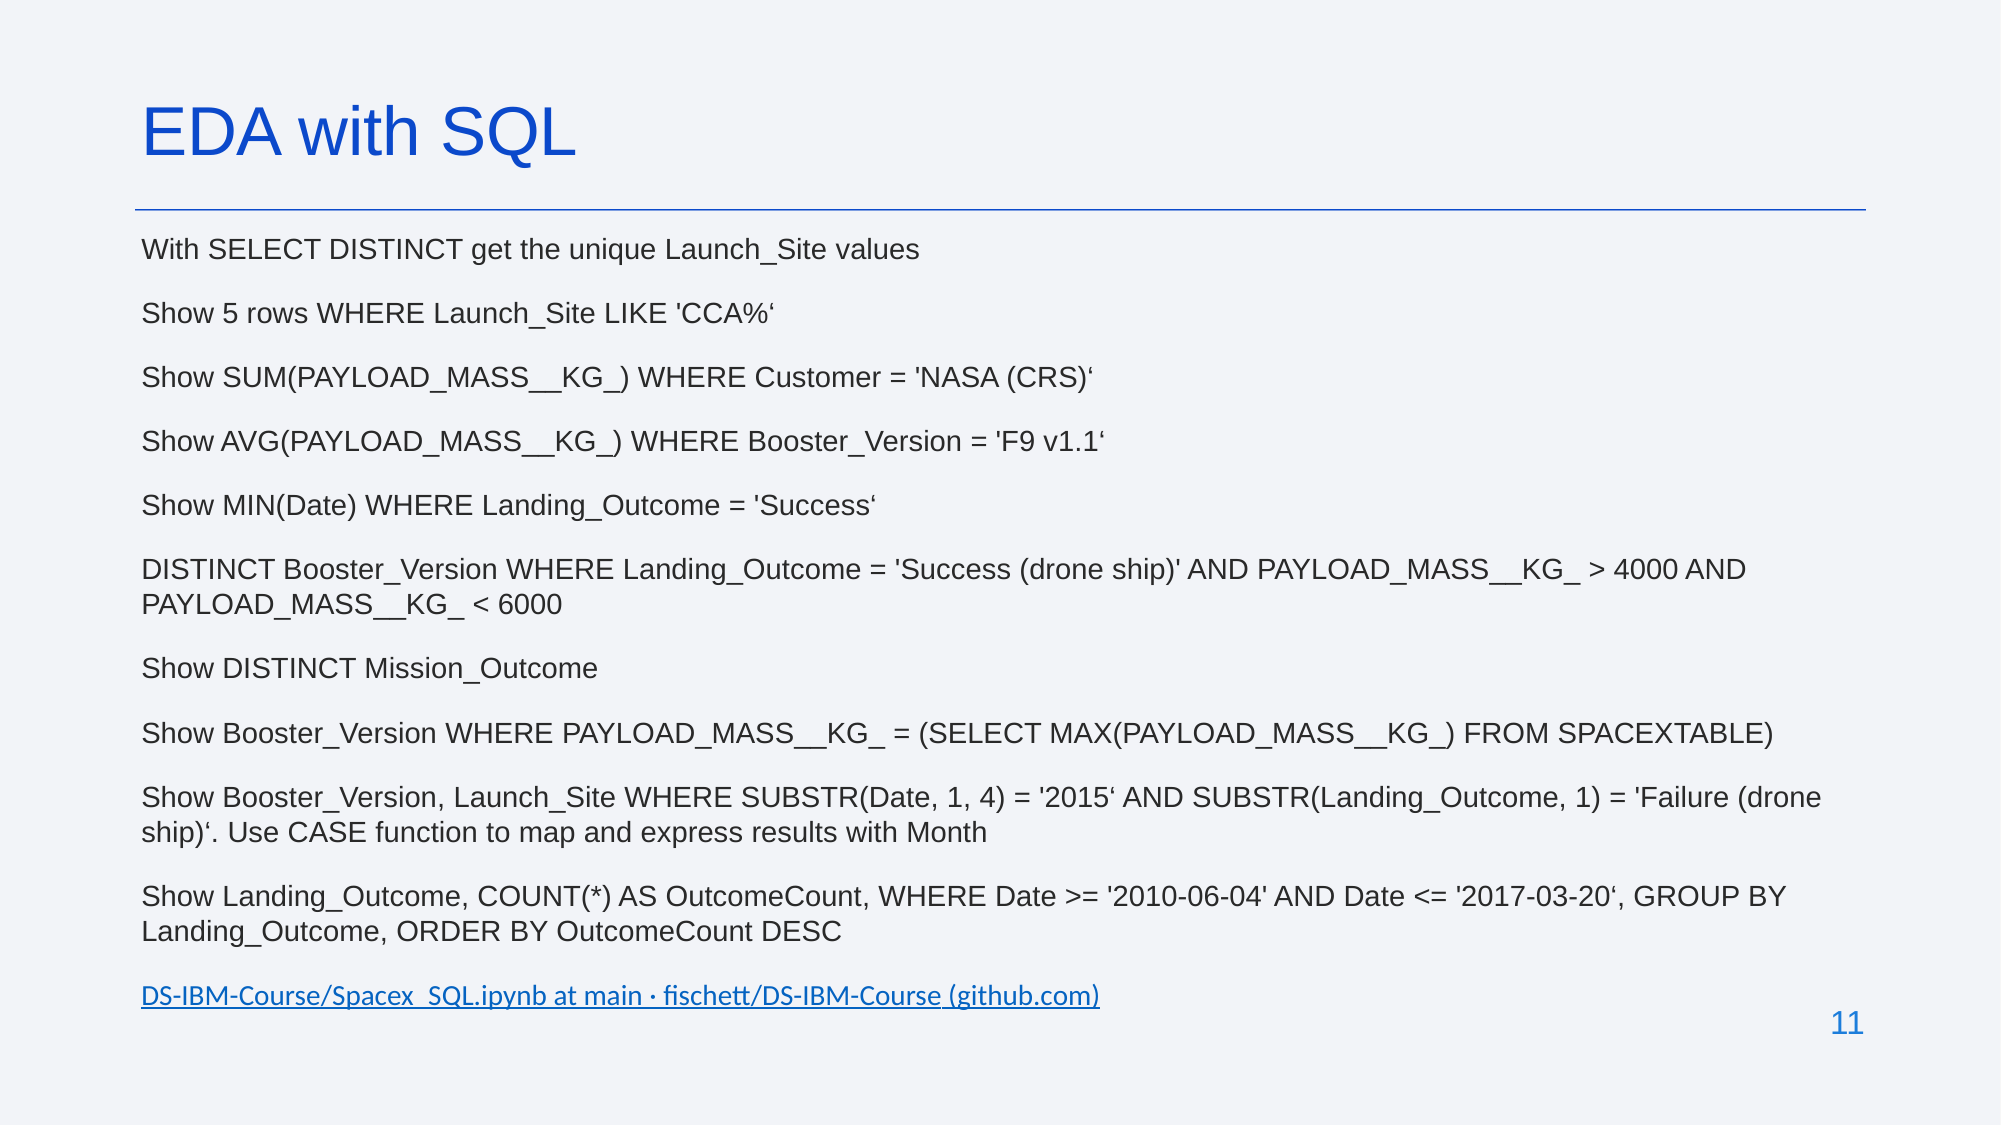

EDA with SQL
With SELECT DISTINCT get the unique Launch_Site values
Show 5 rows WHERE Launch_Site LIKE 'CCA%‘
Show SUM(PAYLOAD_MASS__KG_) WHERE Customer = 'NASA (CRS)‘
Show AVG(PAYLOAD_MASS__KG_) WHERE Booster_Version = 'F9 v1.1‘
Show MIN(Date) WHERE Landing_Outcome = 'Success‘
DISTINCT Booster_Version WHERE Landing_Outcome = 'Success (drone ship)' AND PAYLOAD_MASS__KG_ > 4000 AND PAYLOAD_MASS__KG_ < 6000
Show DISTINCT Mission_Outcome
Show Booster_Version WHERE PAYLOAD_MASS__KG_ = (SELECT MAX(PAYLOAD_MASS__KG_) FROM SPACEXTABLE)
Show Booster_Version, Launch_Site WHERE SUBSTR(Date, 1, 4) = '2015‘ AND SUBSTR(Landing_Outcome, 1) = 'Failure (drone ship)‘. Use CASE function to map and express results with Month
Show Landing_Outcome, COUNT(*) AS OutcomeCount, WHERE Date >= '2010-06-04' AND Date <= '2017-03-20‘, GROUP BY Landing_Outcome, ORDER BY OutcomeCount DESC
DS-IBM-Course/Spacex_SQL.ipynb at main · fischett/DS-IBM-Course (github.com)

11